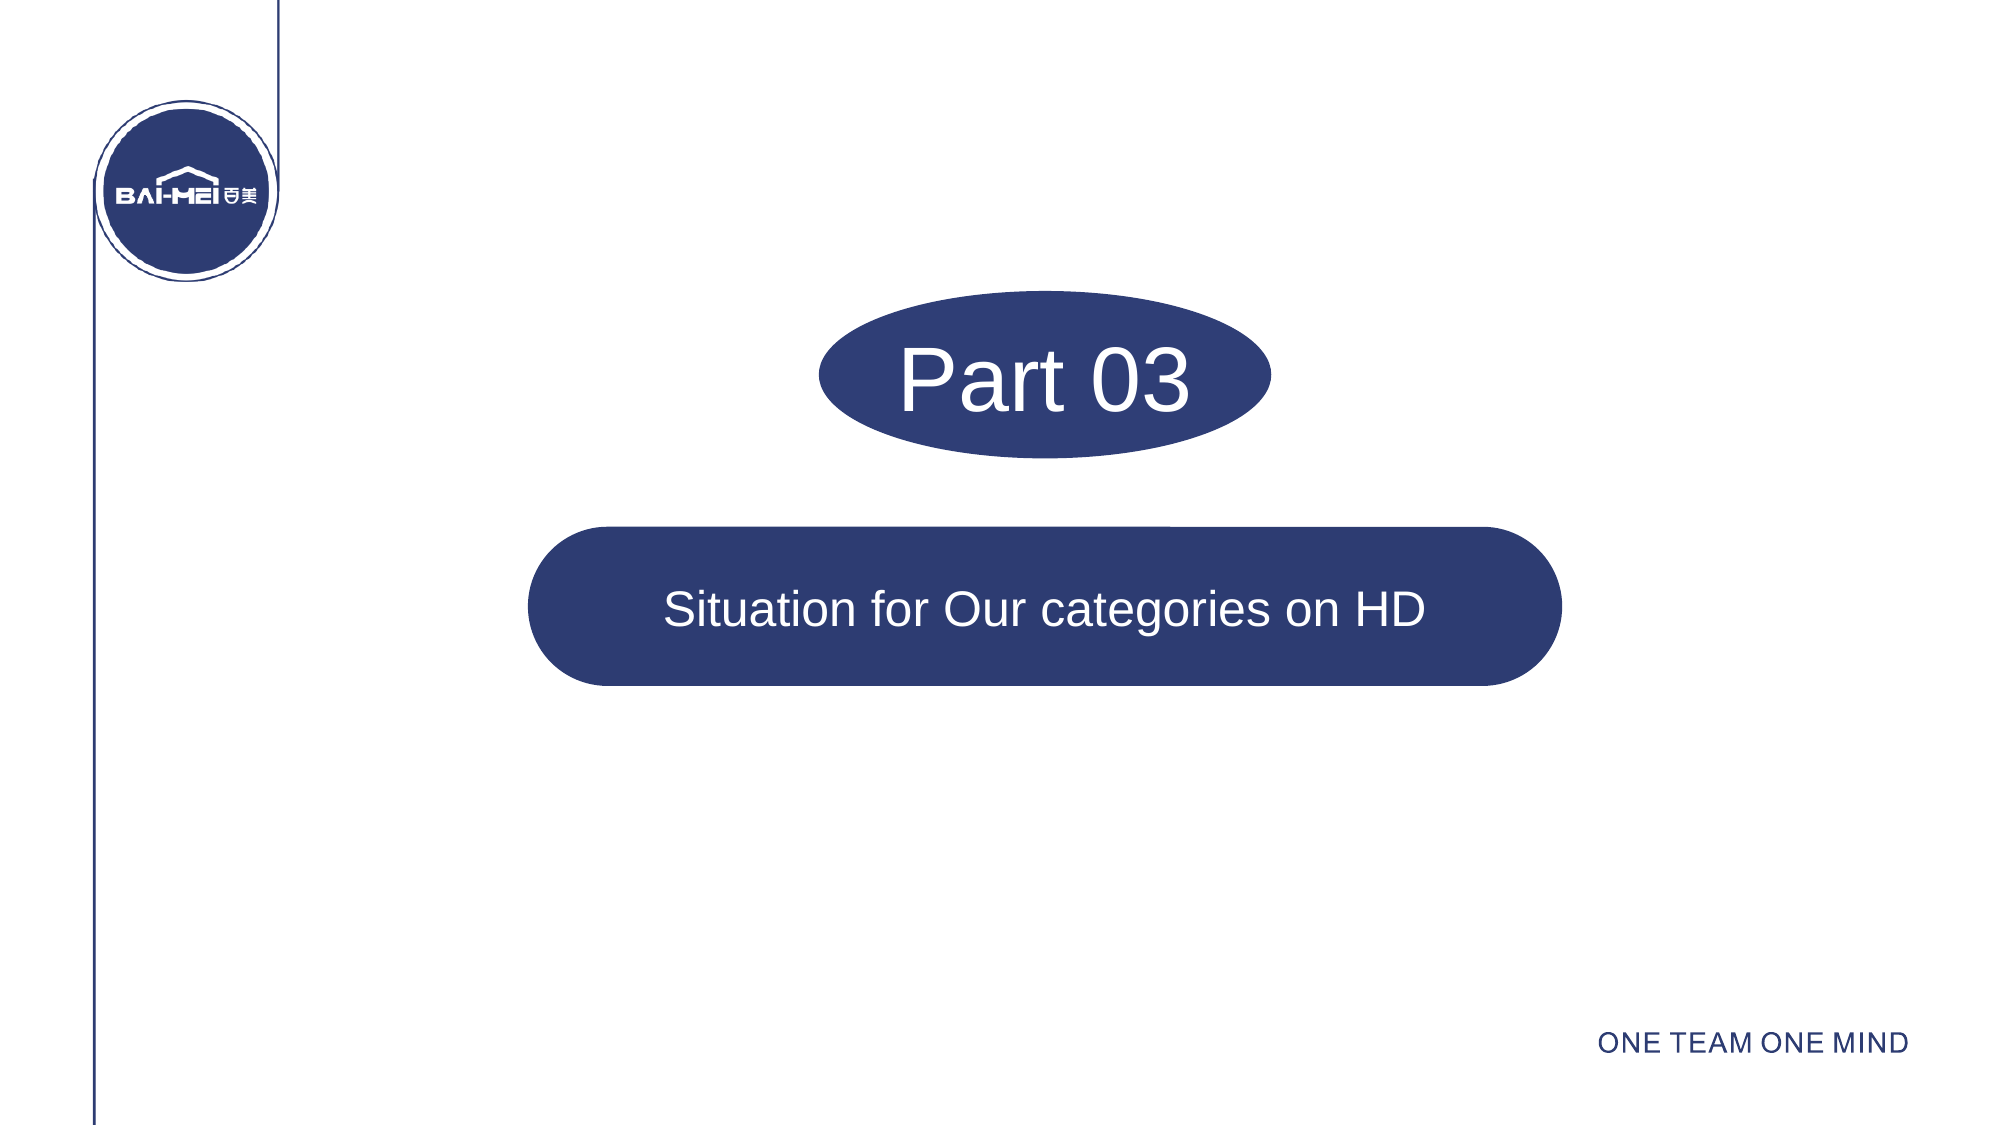

Part 03
CONTENTS
Situation for Our categories on HD